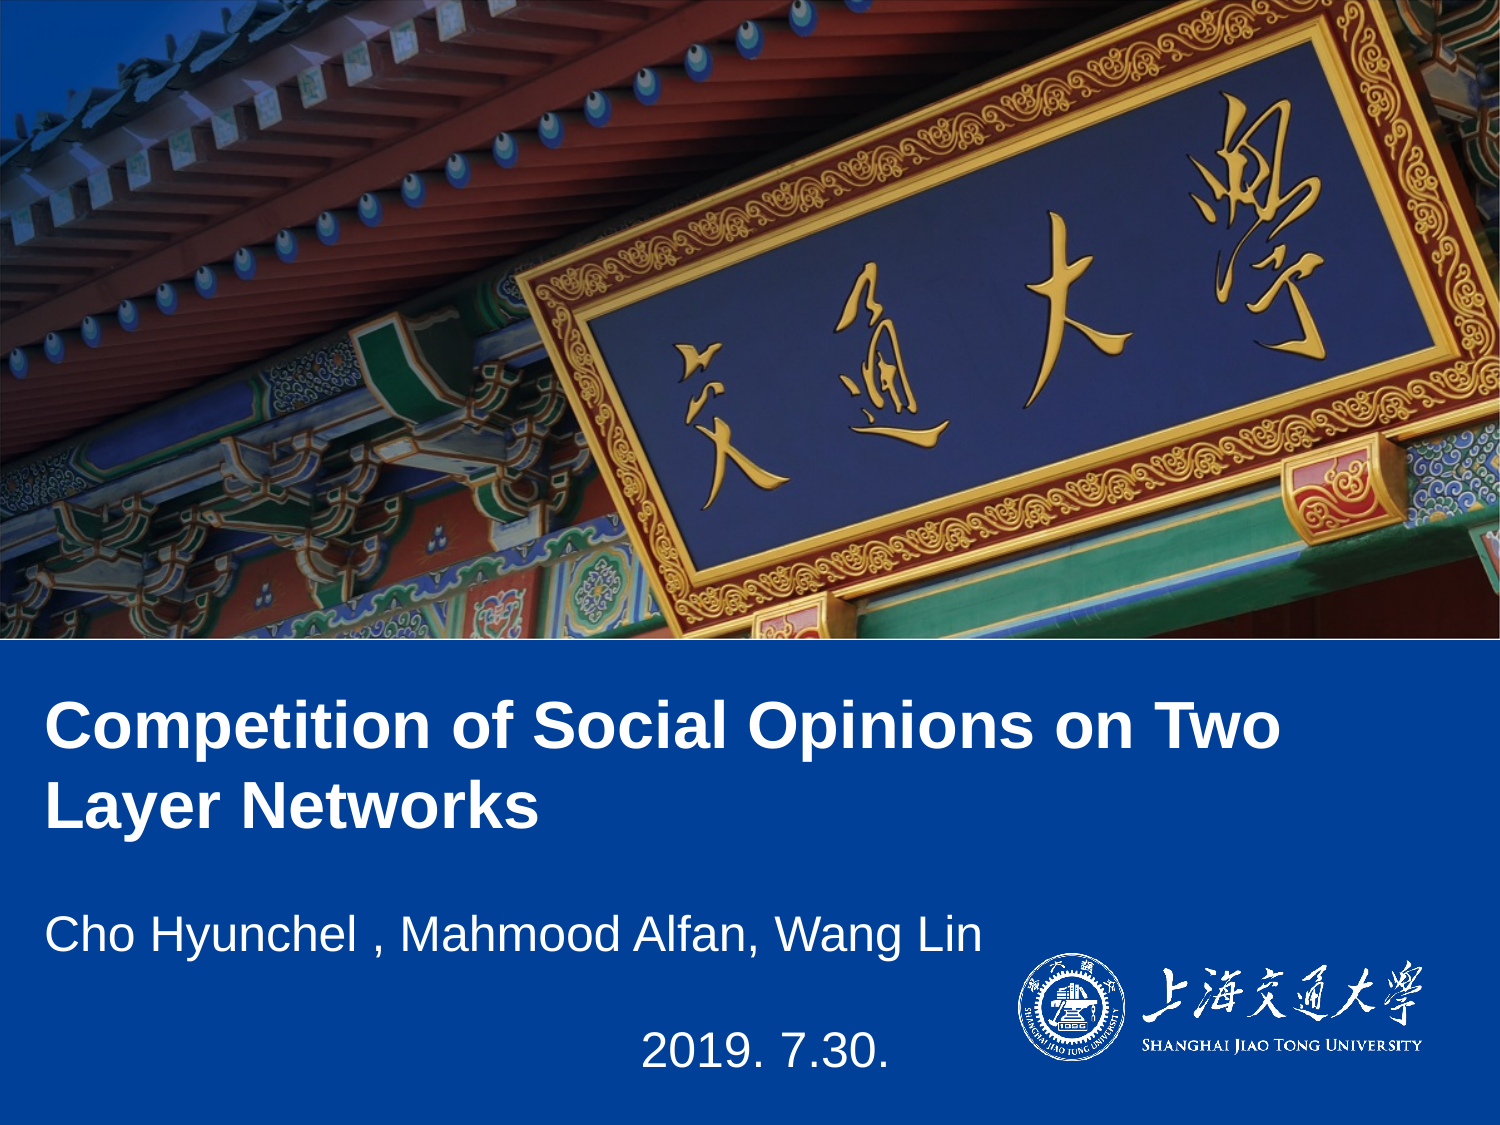

# Competition of Social Opinions on Two Layer Networks
Cho Hyunchel , Mahmood Alfan, Wang Lin
2019. 7.30.